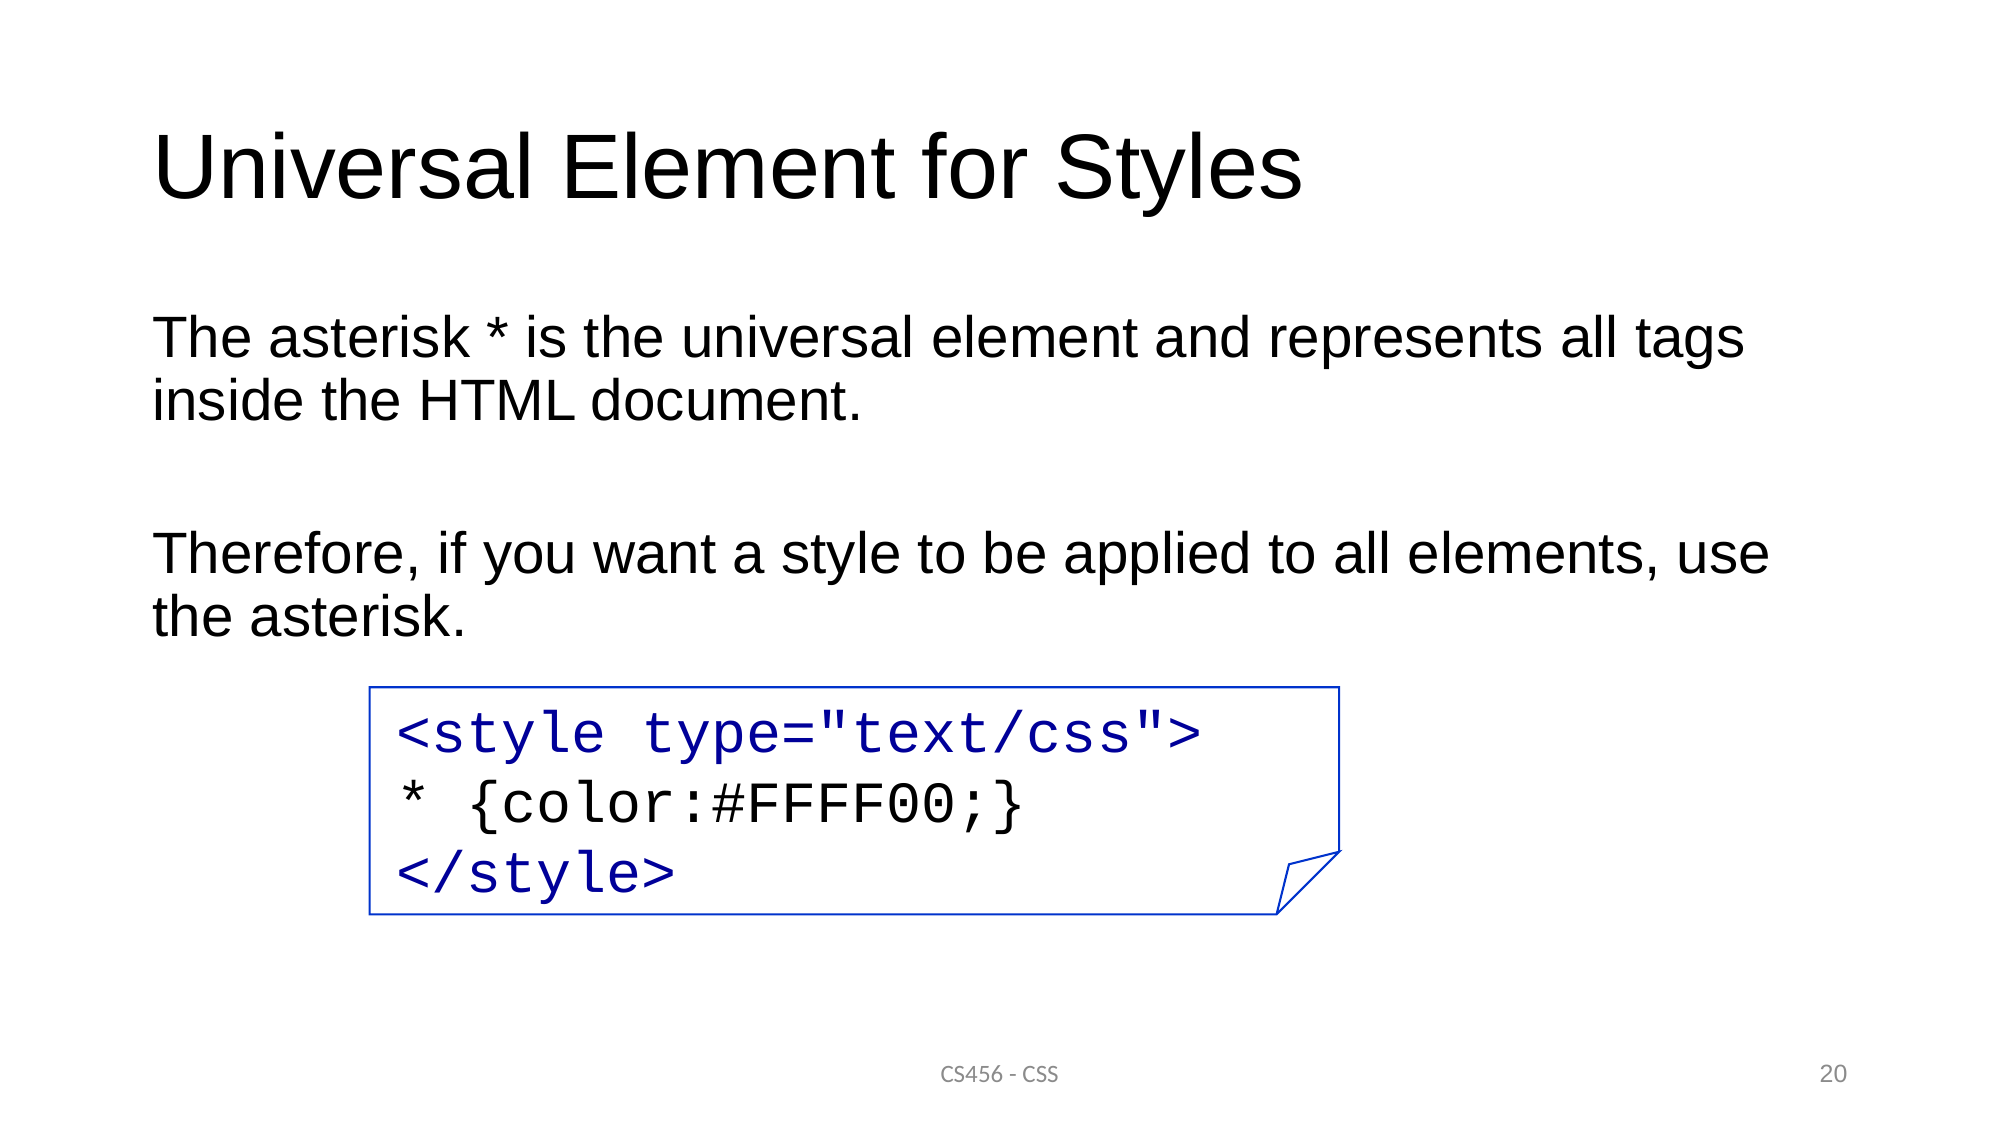

# Universal Element for Styles
The asterisk * is the universal element and represents all tags inside the HTML document.

Therefore, if you want a style to be applied to all elements, use the asterisk.

<style type="text/css">
* {color:#FFFF00;}
</style>
CS456 - CSS
20